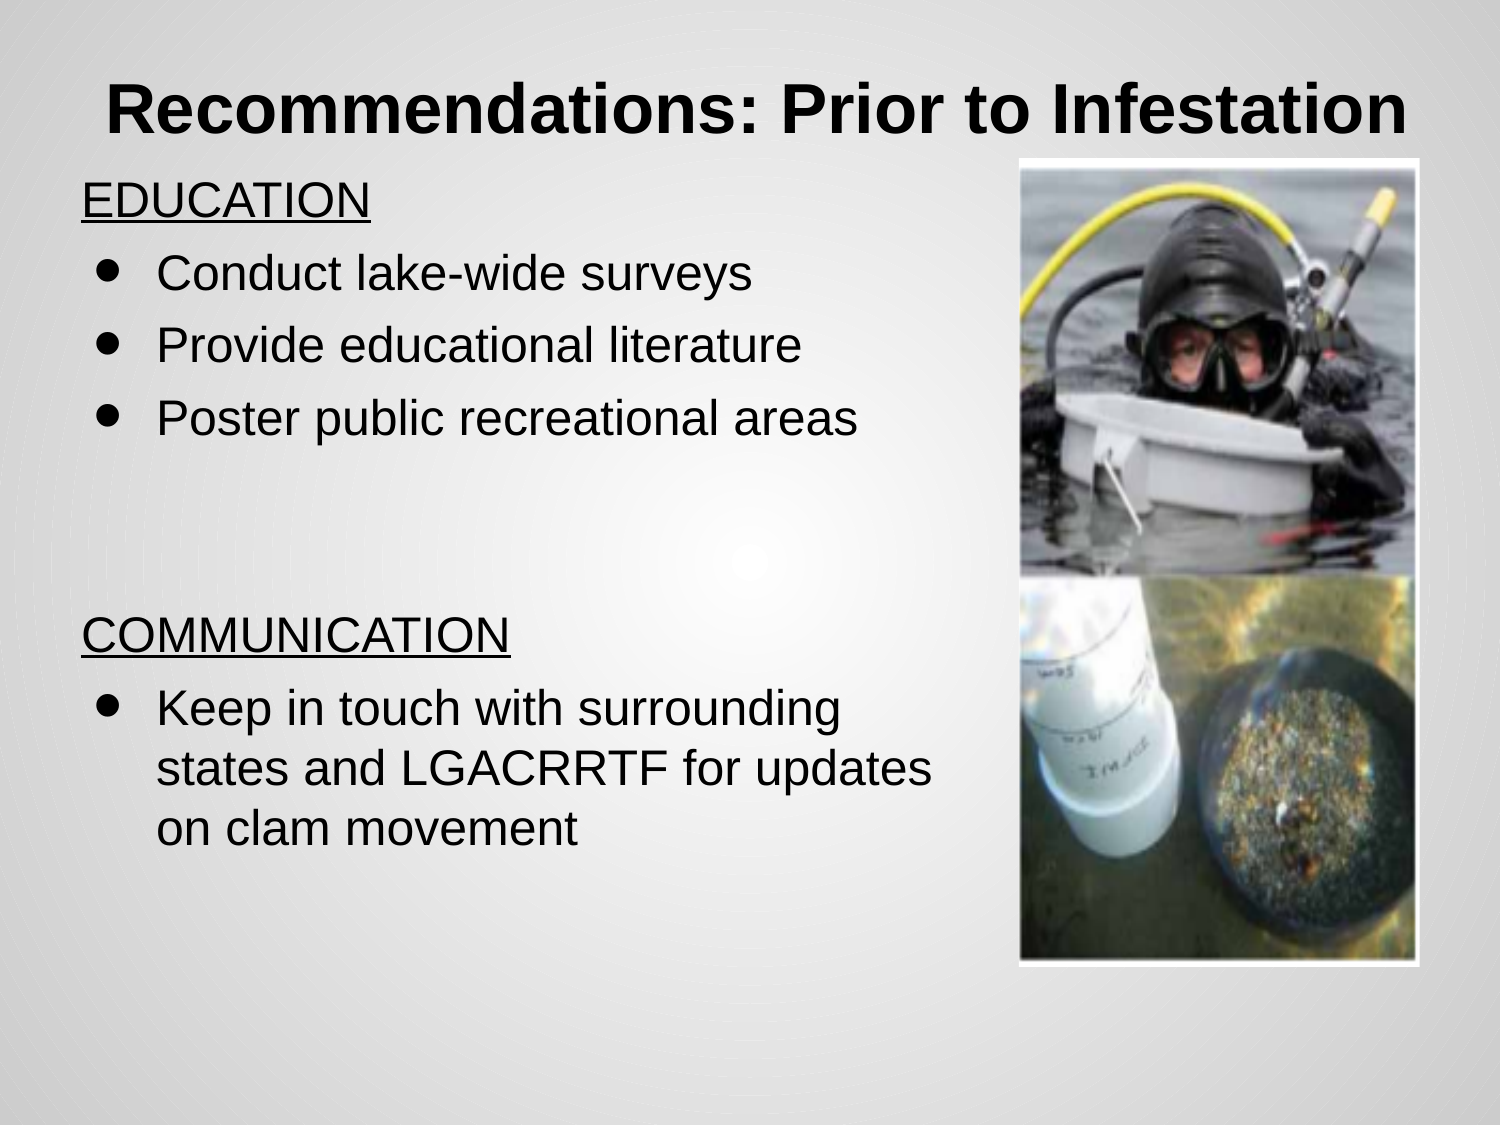

Recommendations: Prior to Infestation
EDUCATION
Conduct lake-wide surveys
Provide educational literature
Poster public recreational areas

COMMUNICATION
Keep in touch with surrounding states and LGACRRTF for updates on clam movement